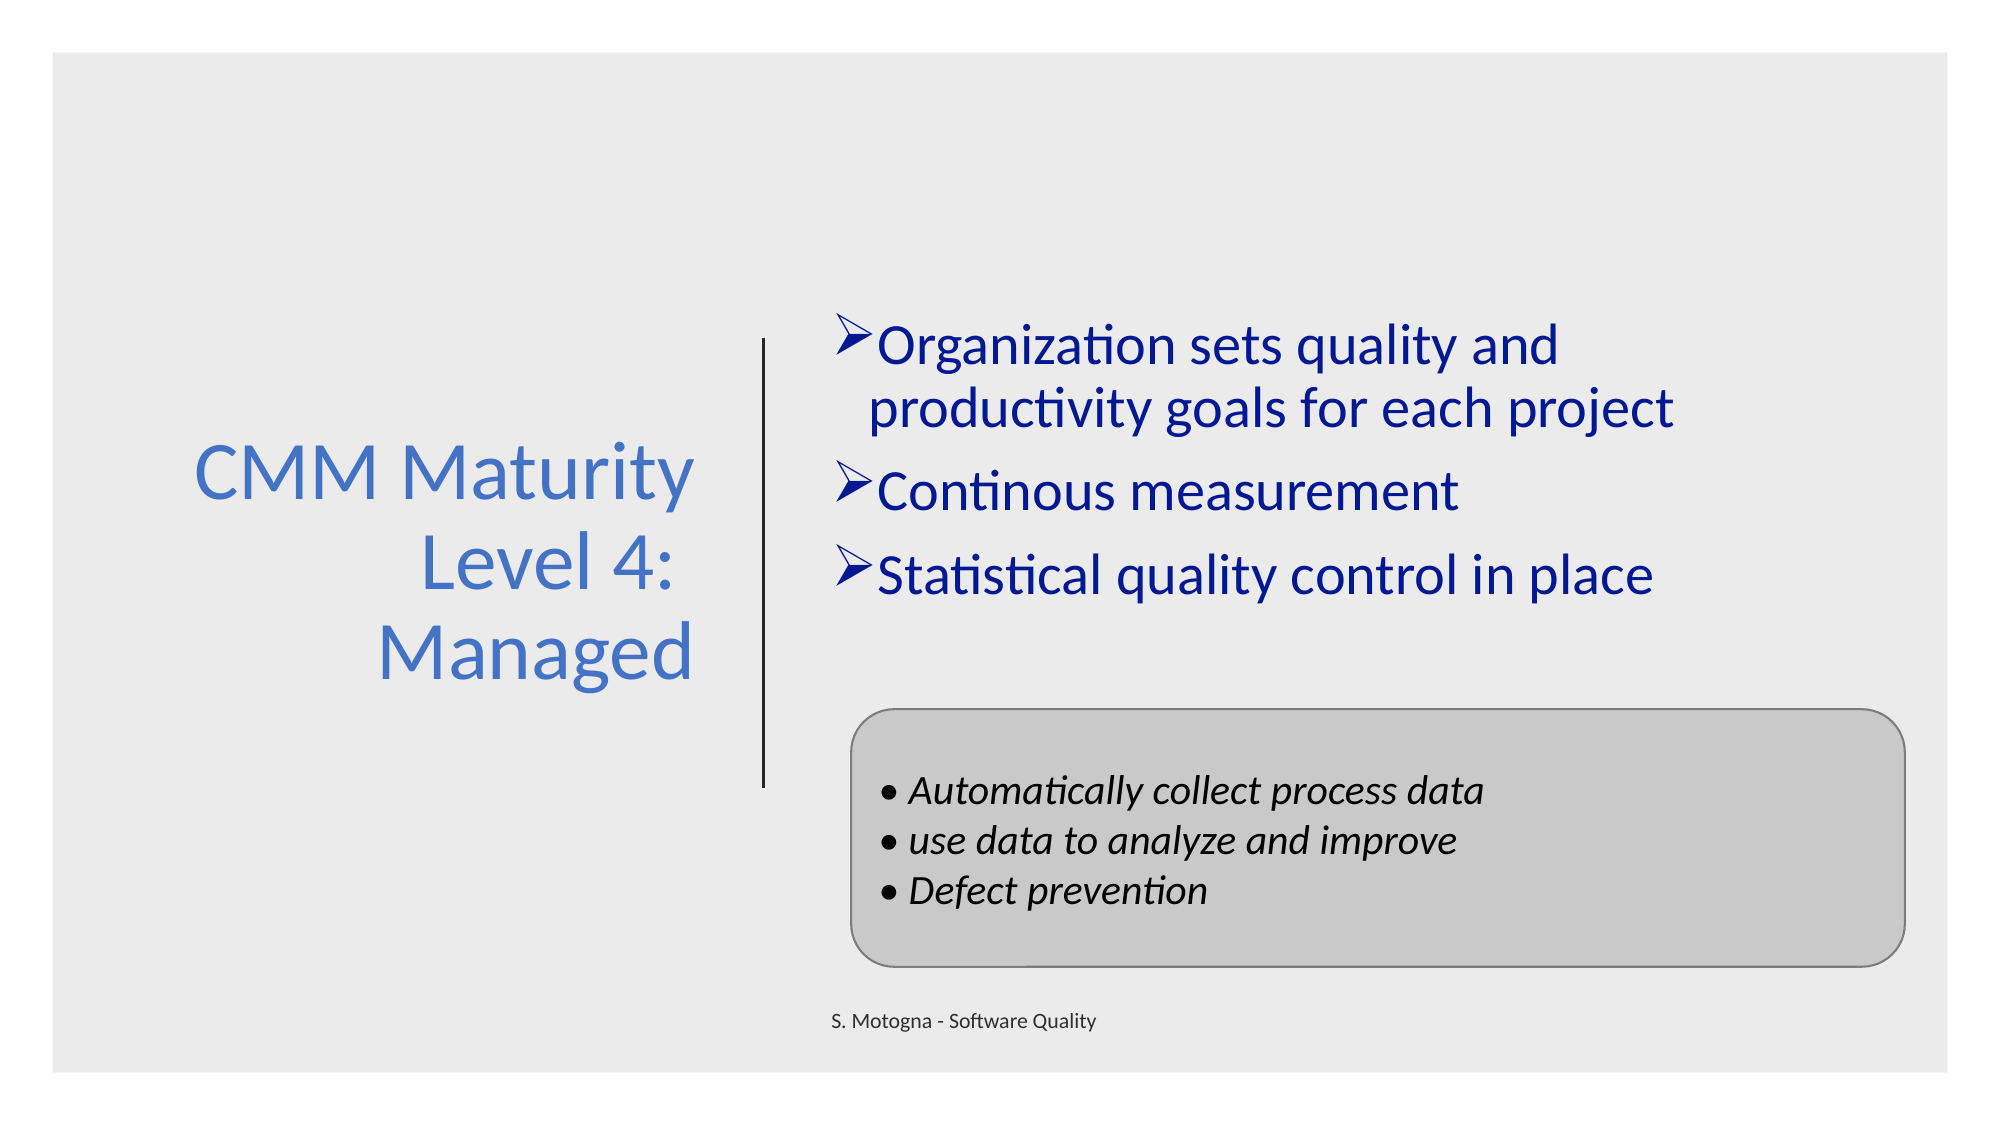

# CMM Maturity Level 4: Managed
Organization sets quality and productivity goals for each project
Continous measurement
Statistical quality control in place

• Automatically collect process data
• use data to analyze and improve
• Defect prevention
S. Motogna - Software Quality